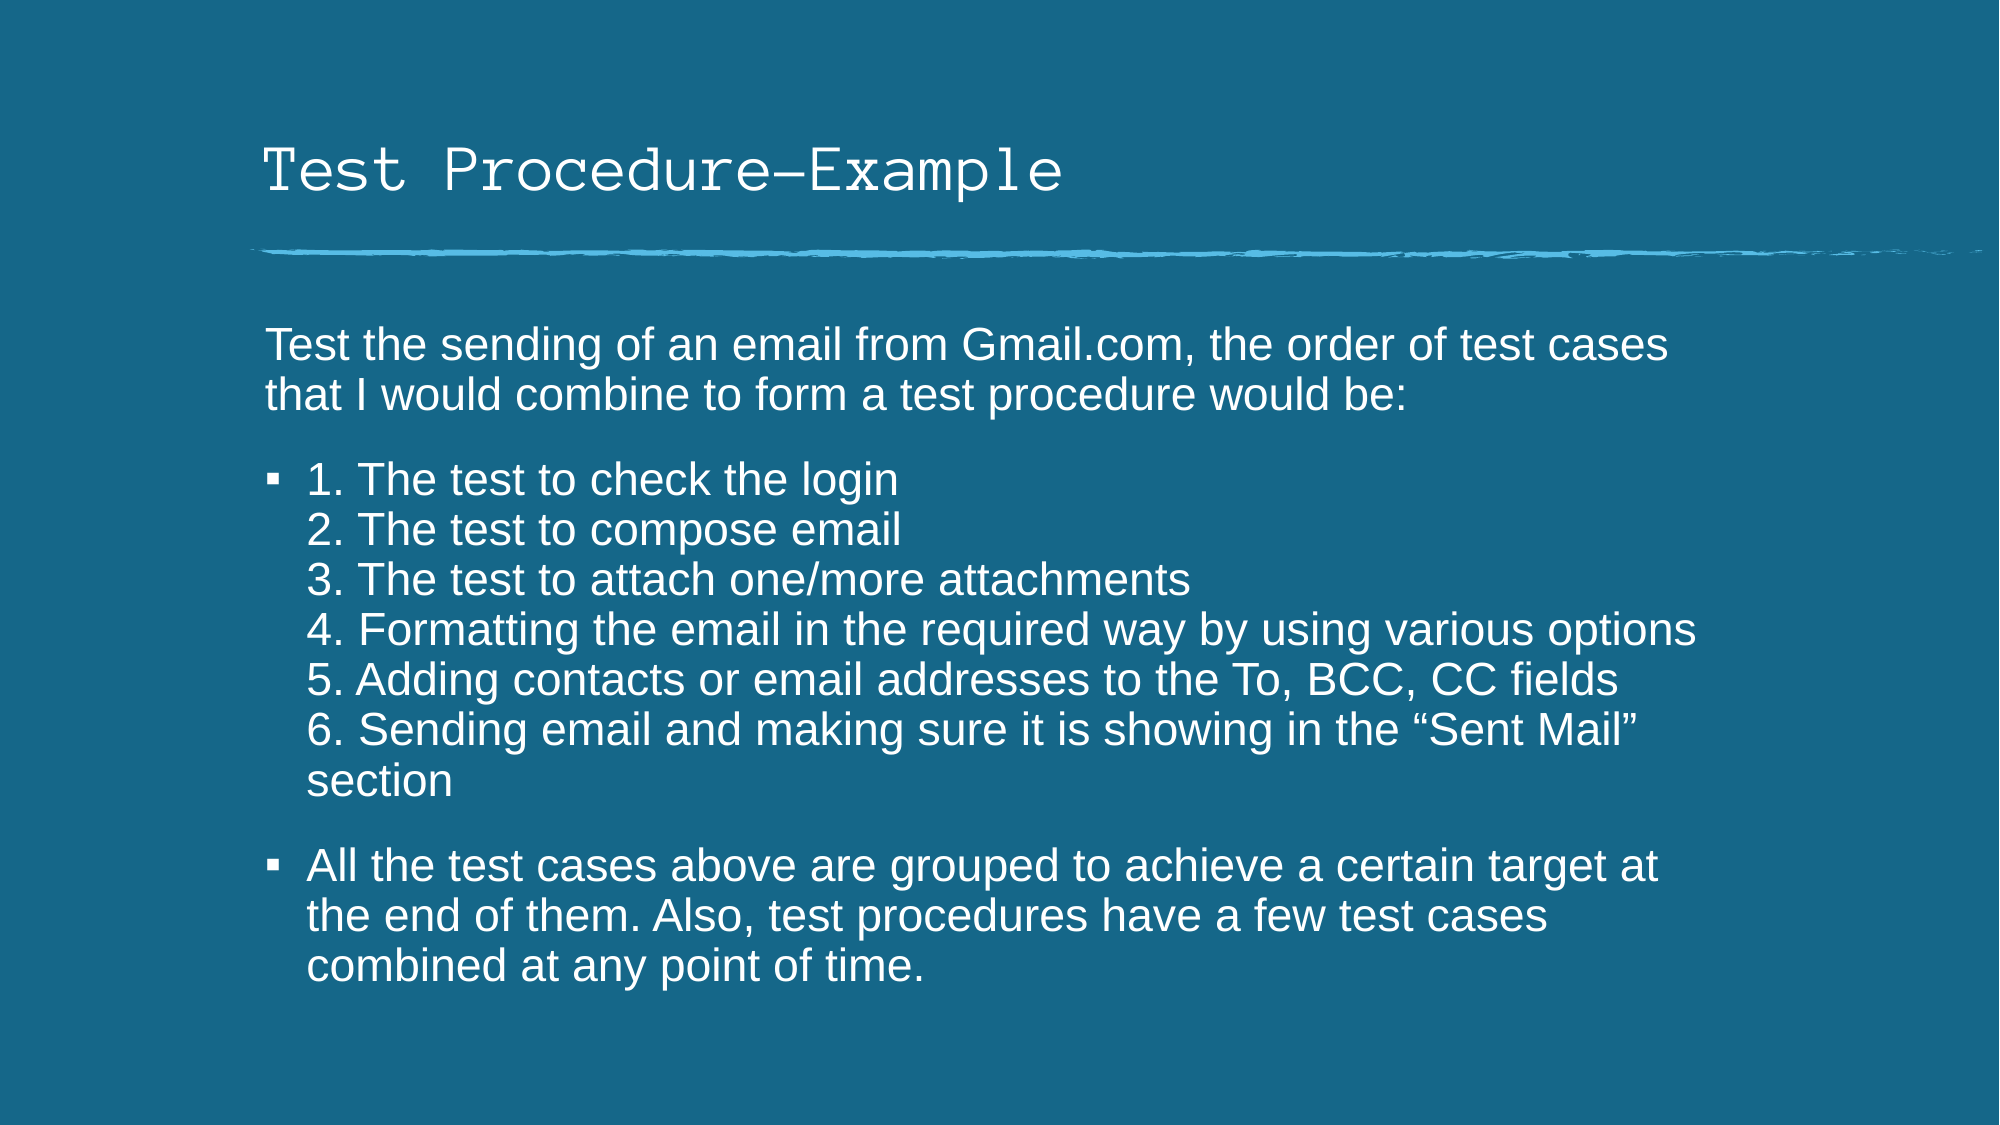

# Test Procedure-Example
Test the sending of an email from Gmail.com, the order of test cases that I would combine to form a test procedure would be:
1. The test to check the login
2. The test to compose email
3. The test to attach one/more attachments
4. Formatting the email in the required way by using various options
5. Adding contacts or email addresses to the To, BCC, CC fields
6. Sending email and making sure it is showing in the “Sent Mail” section
All the test cases above are grouped to achieve a certain target at the end of them. Also, test procedures have a few test cases combined at any point of time.